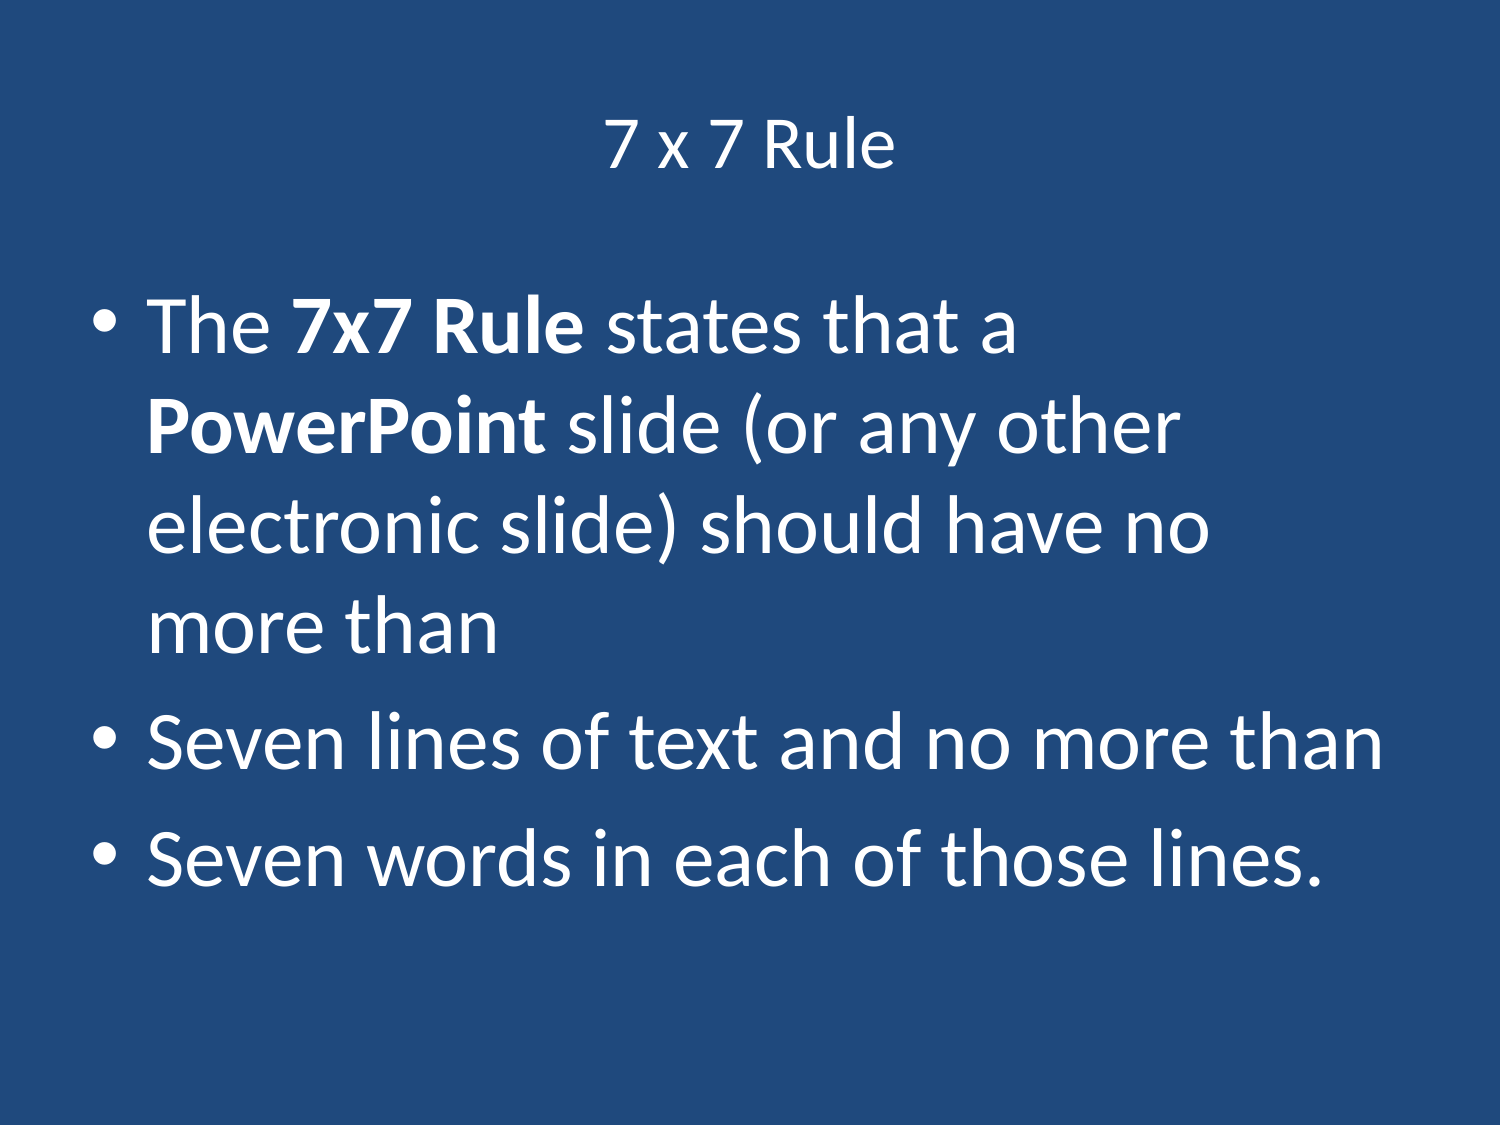

# 7 x 7 Rule
The 7x7 Rule states that a PowerPoint slide (or any other electronic slide) should have no more than
Seven lines of text and no more than
Seven words in each of those lines.